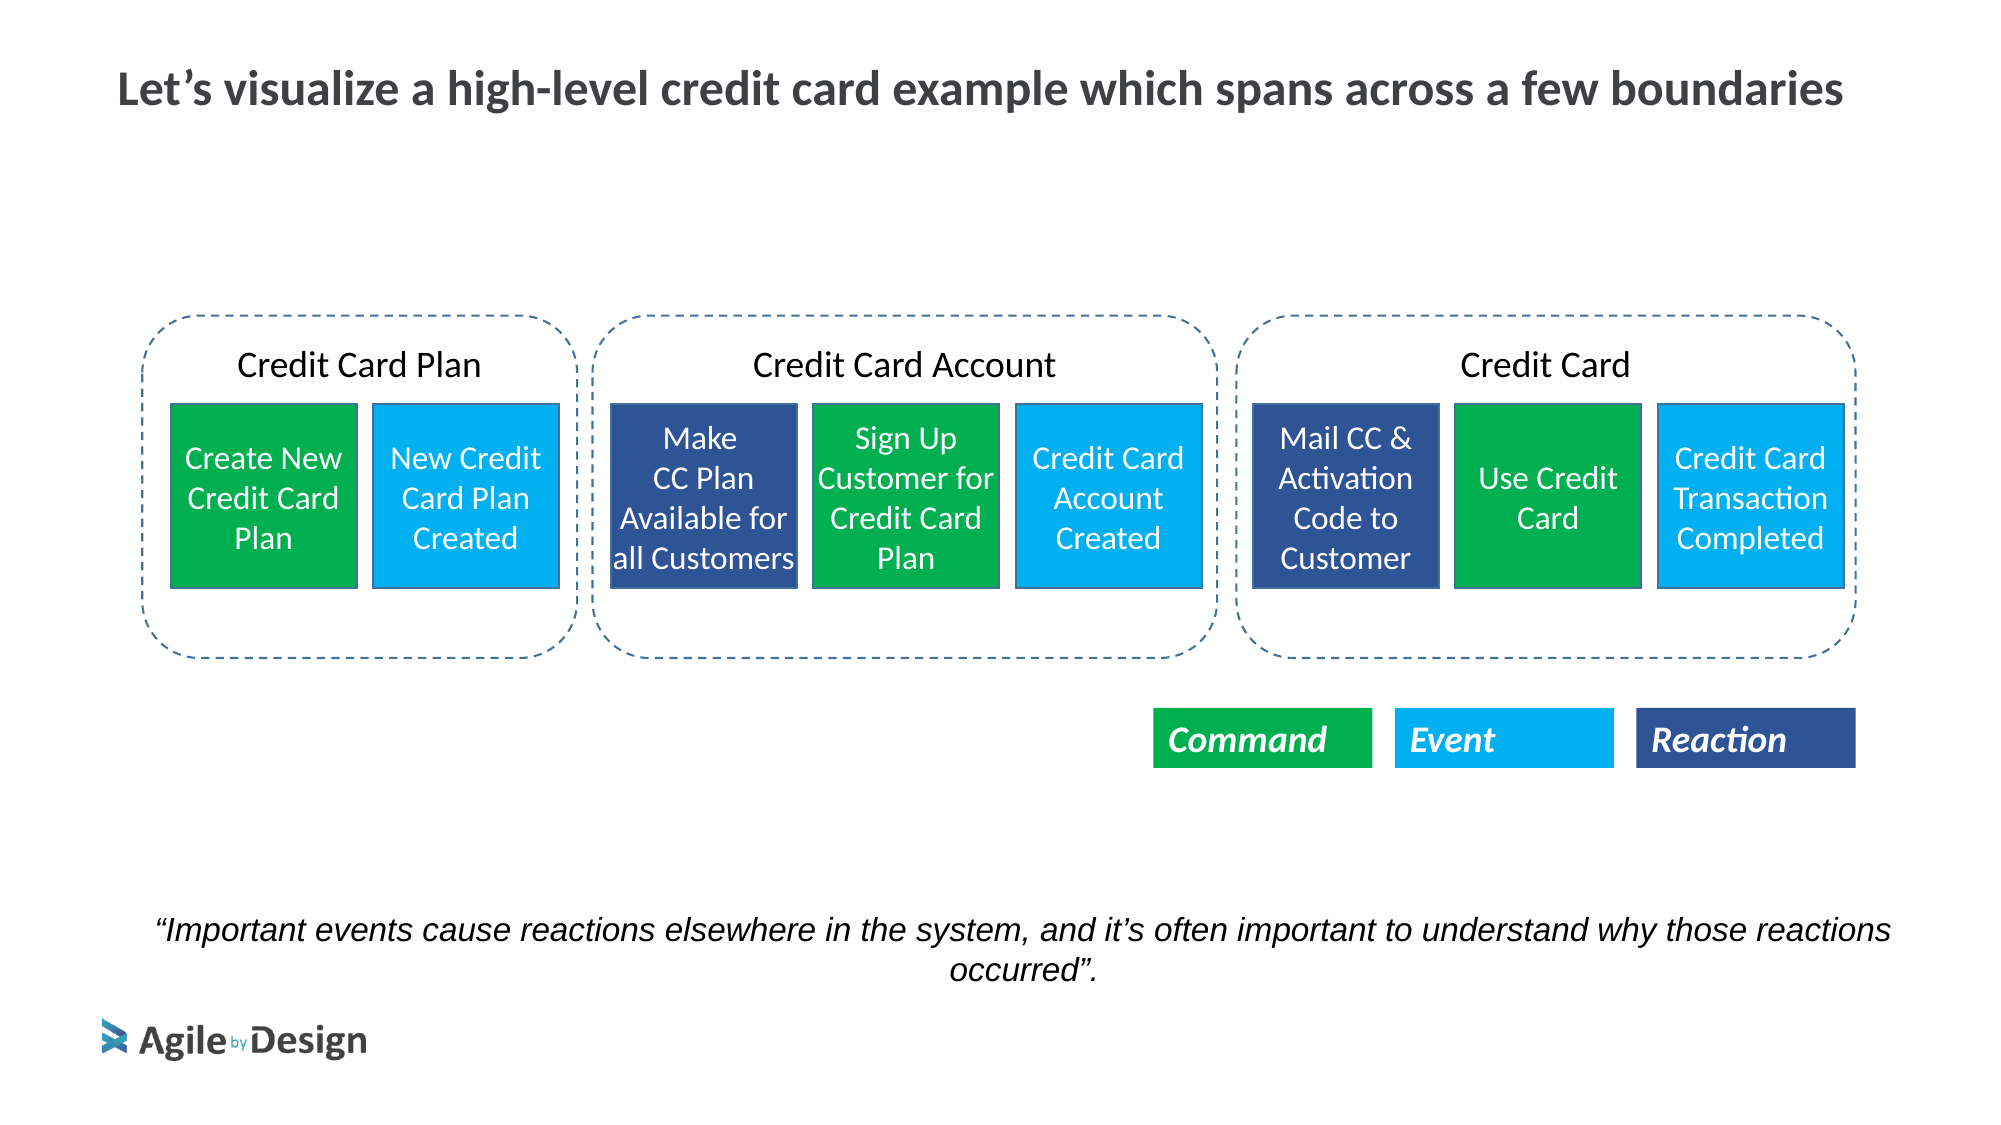

# Let’s visualize a high-level credit card example which spans across a few boundaries
Credit Card Plan
Credit Card Account
Credit Card
Create New Credit Card Plan
New Credit Card Plan Created
Make
CC Plan Available for all Customers
Sign Up Customer for Credit Card Plan
Credit Card Account Created
Mail CC & Activation Code to Customer
Use Credit Card
Credit Card Transaction Completed
Command
Event
Reaction
“Important events cause reactions elsewhere in the system, and it’s often important to understand why those reactions occurred”.